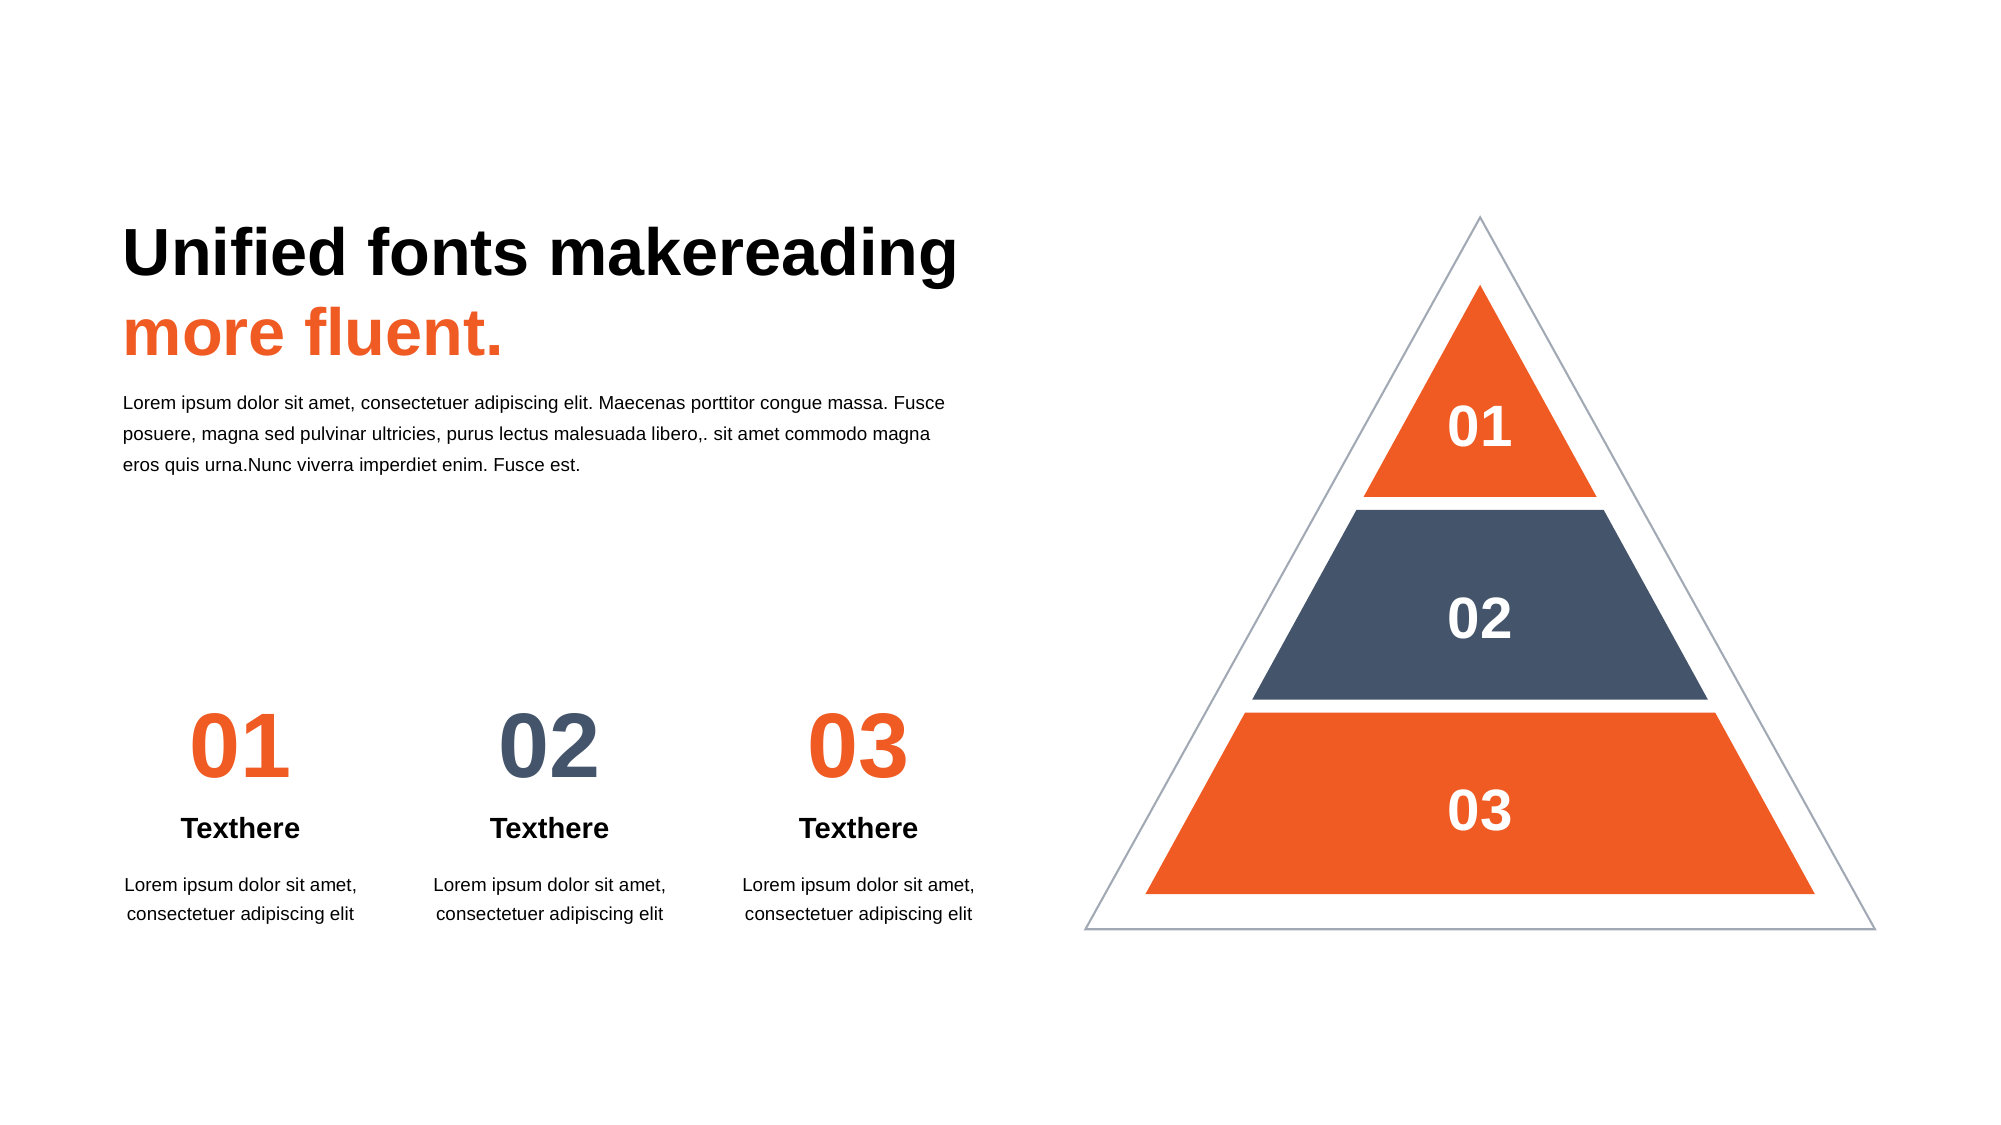

Unified fonts makereading
more fluent.

Lorem ipsum dolor sit amet, consectetuer adipiscing elit. Maecenas porttitor congue massa. Fusce posuere, magna sed pulvinar ultricies, purus lectus malesuada libero,. sit amet commodo magna eros quis urna.Nunc viverra imperdiet enim. Fusce est.
01

02
01
Texthere
Lorem ipsum dolor sit amet, consectetuer adipiscing elit
02
Texthere
Lorem ipsum dolor sit amet, consectetuer adipiscing elit
03
Texthere
Lorem ipsum dolor sit amet, consectetuer adipiscing elit

03
104